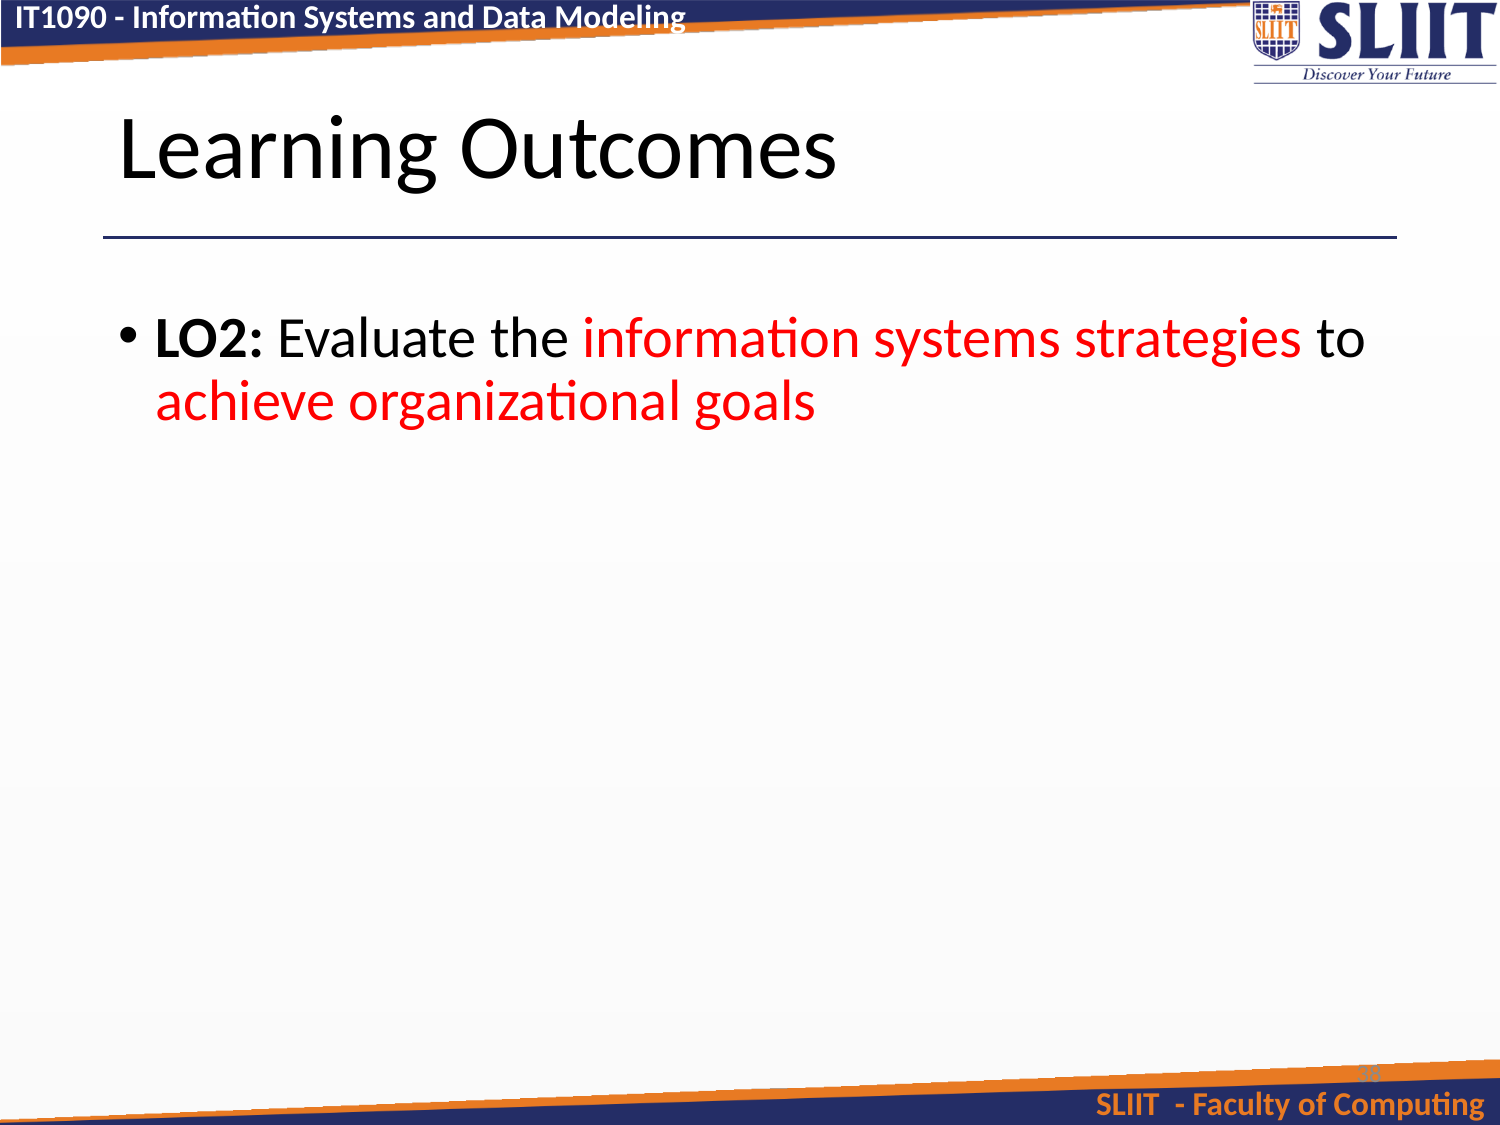

# Learning Outcomes
LO2: Evaluate the information systems strategies to achieve organizational goals
38